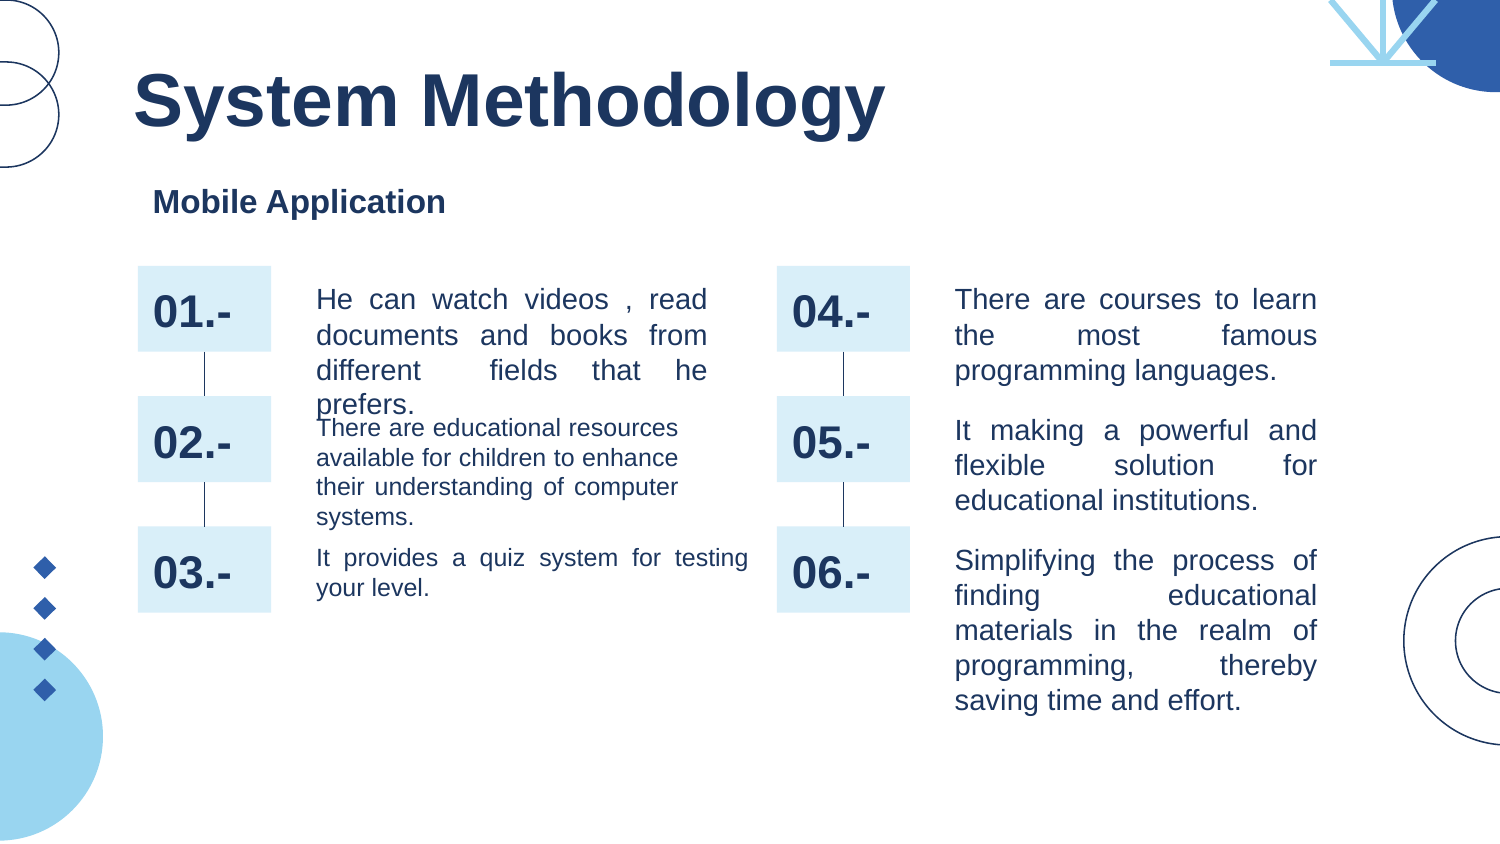

# System Methodology
Mobile Application
01.-
He can watch videos , read documents and books from different  fields that he prefers.

04.-
There are courses to learn the most famous programming languages.
02.-
There are educational resources available for children to enhance their understanding of computer systems.
05.-
It making a powerful and flexible solution for educational institutions.
03.-
It provides a quiz system for testing your level.
06.-
Simplifying the process of finding educational materials in the realm of programming, thereby saving time and effort.